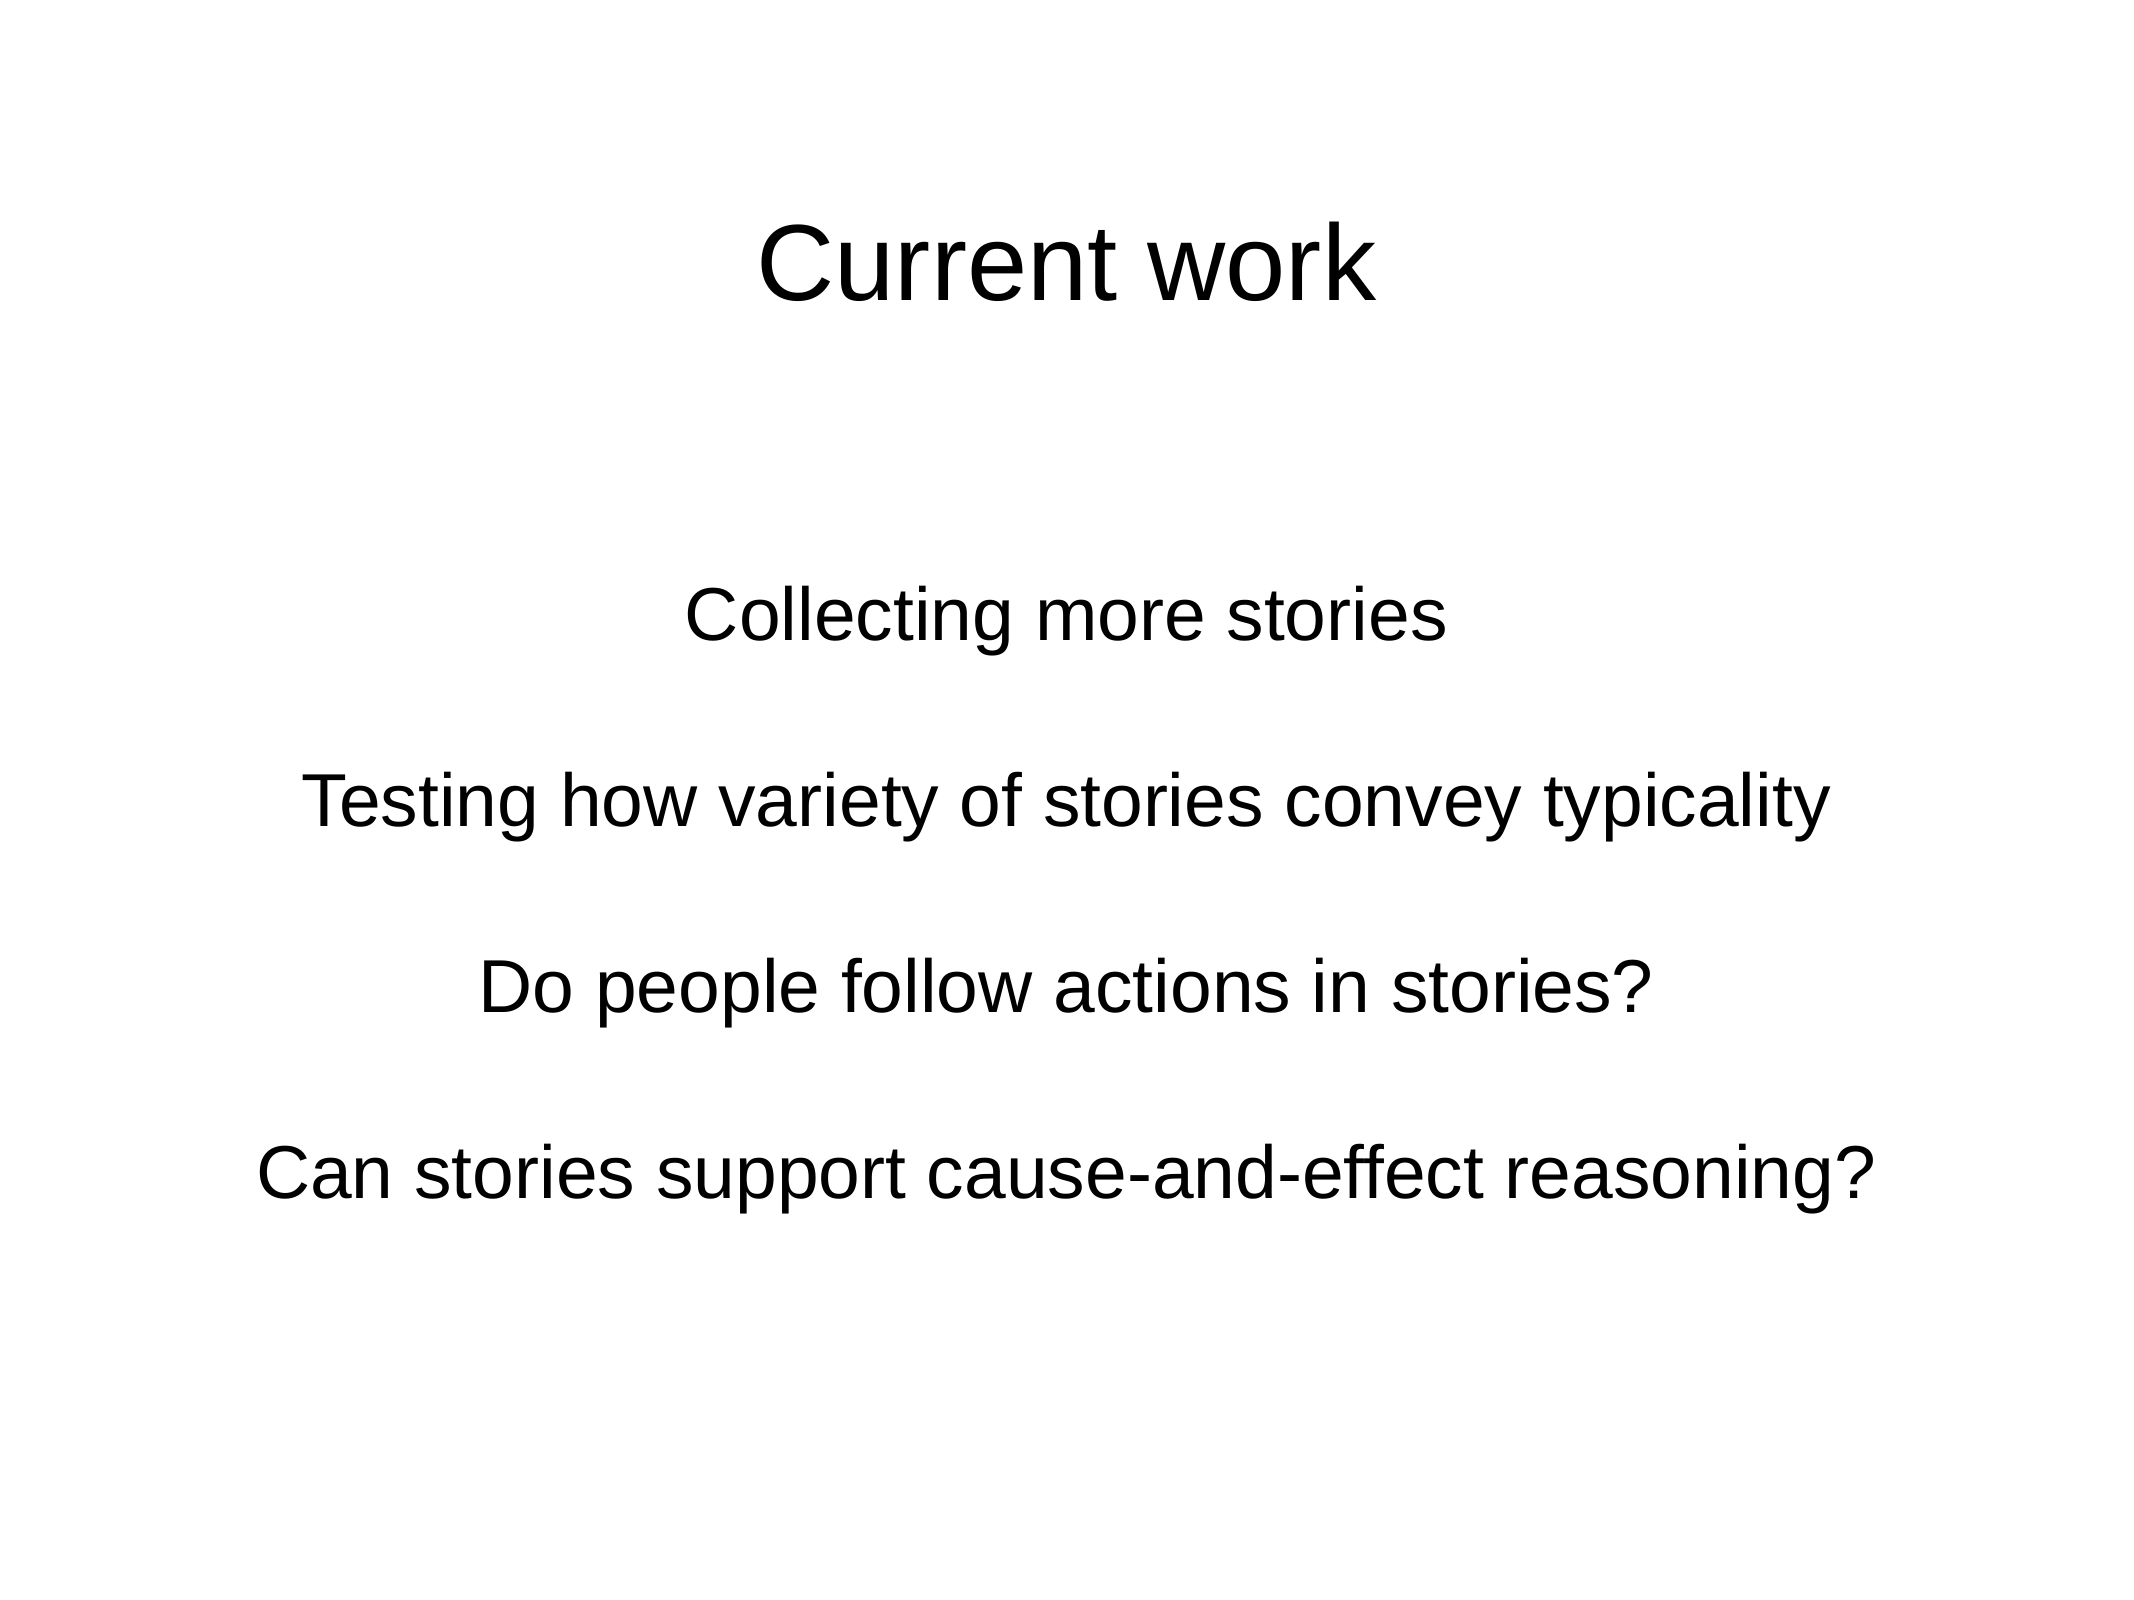

Current work
Collecting more stories
Testing how variety of stories convey typicality
Do people follow actions in stories?
Can stories support cause-and-effect reasoning?